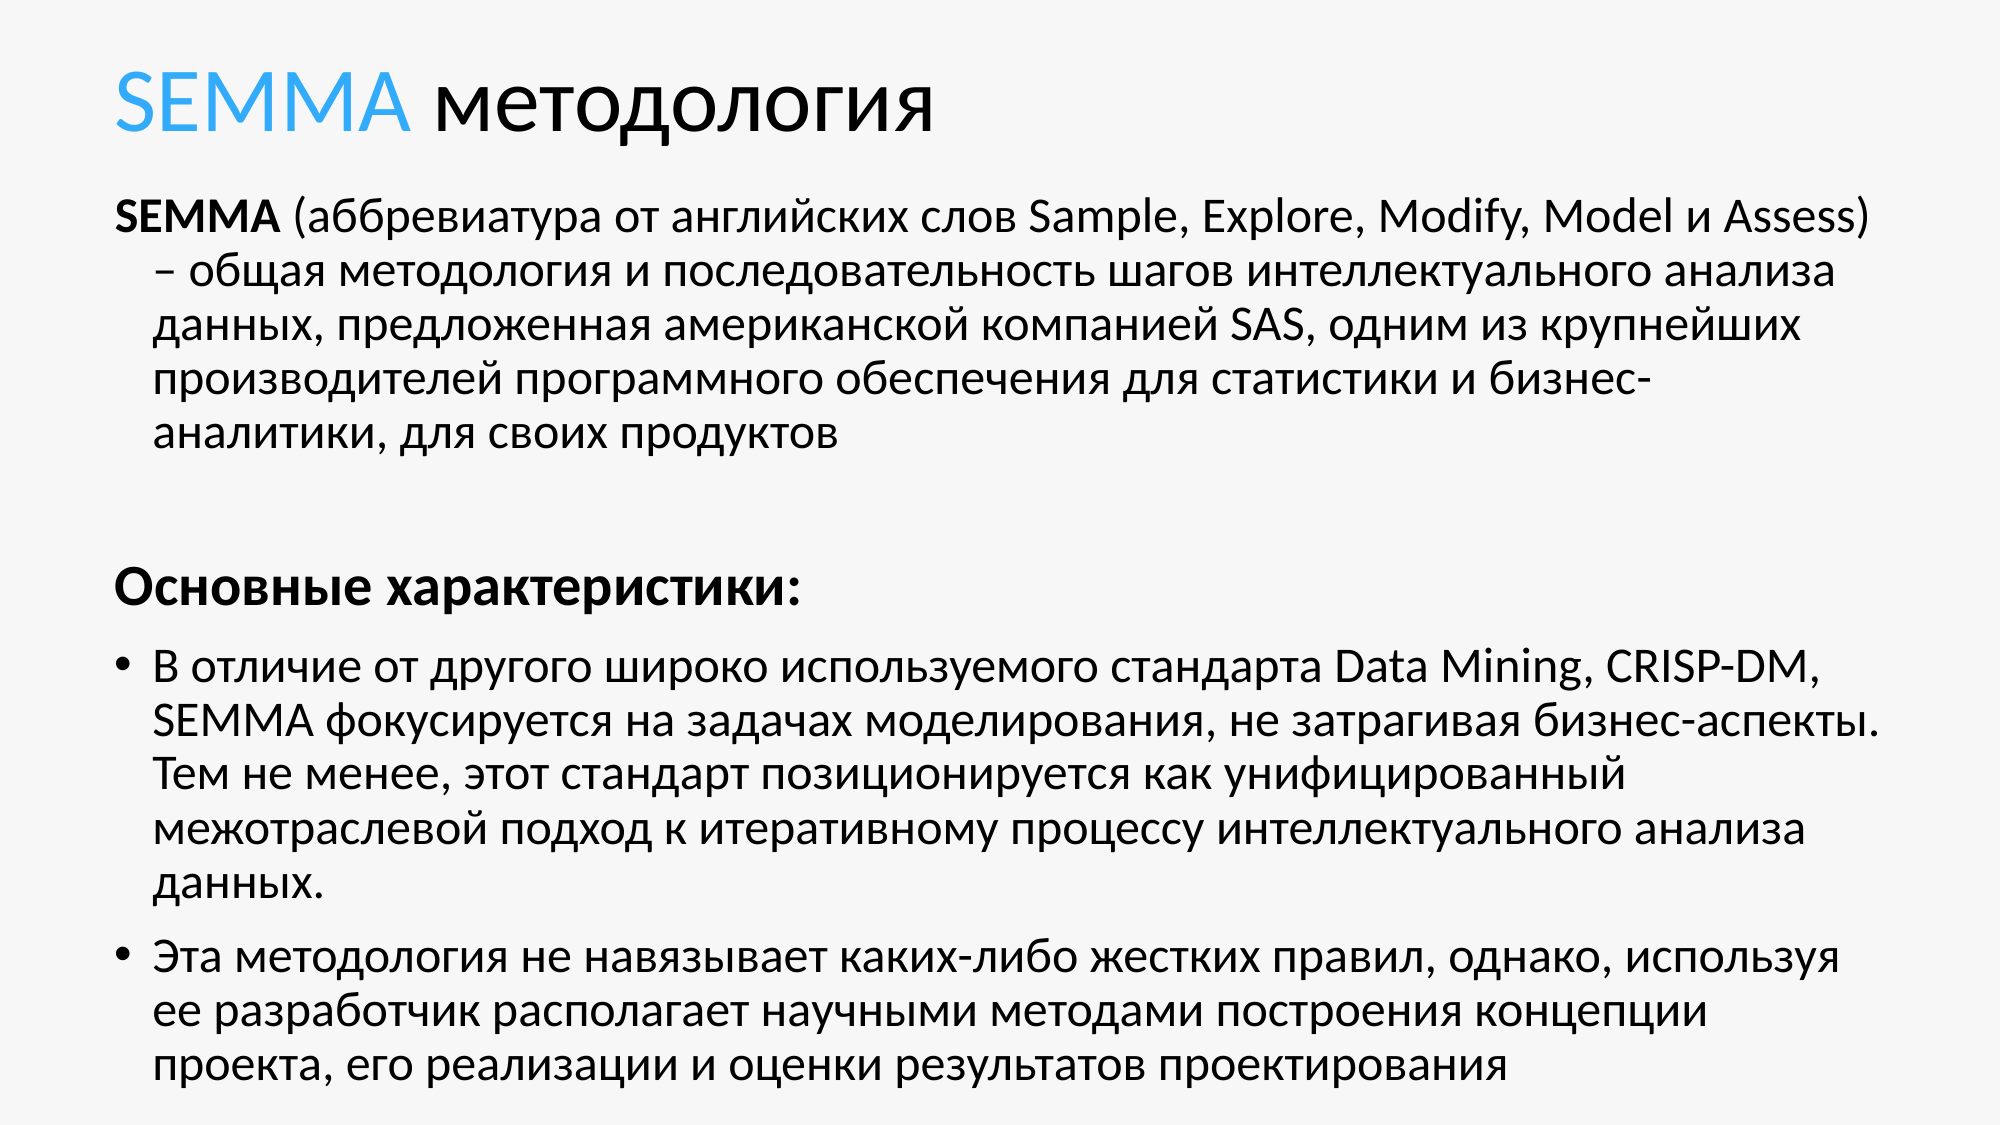

# SEMMA методология

SEMMA (аббревиатура от английских слов Sample, Explore, Modify, Model и Assess) – общая методология и последовательность шагов интеллектуального анализа данных, предложенная американской компанией SAS, одним из крупнейших производителей программного обеспечения для статистики и бизнес-аналитики, для своих продуктов

Основные характеристики:
В отличие от другого широко используемого стандарта Data Mining, CRISP-DM, SEMMA фокусируется на задачах моделирования, не затрагивая бизнес-аспекты. Тем не менее, этот стандарт позиционируется как унифицированный межотраслевой подход к итеративному процессу интеллектуального анализа данных.
Эта методология не навязывает каких-либо жестких правил, однако, используя ее разработчик располагает научными методами построения концепции проекта, его реализации и оценки результатов проектирования